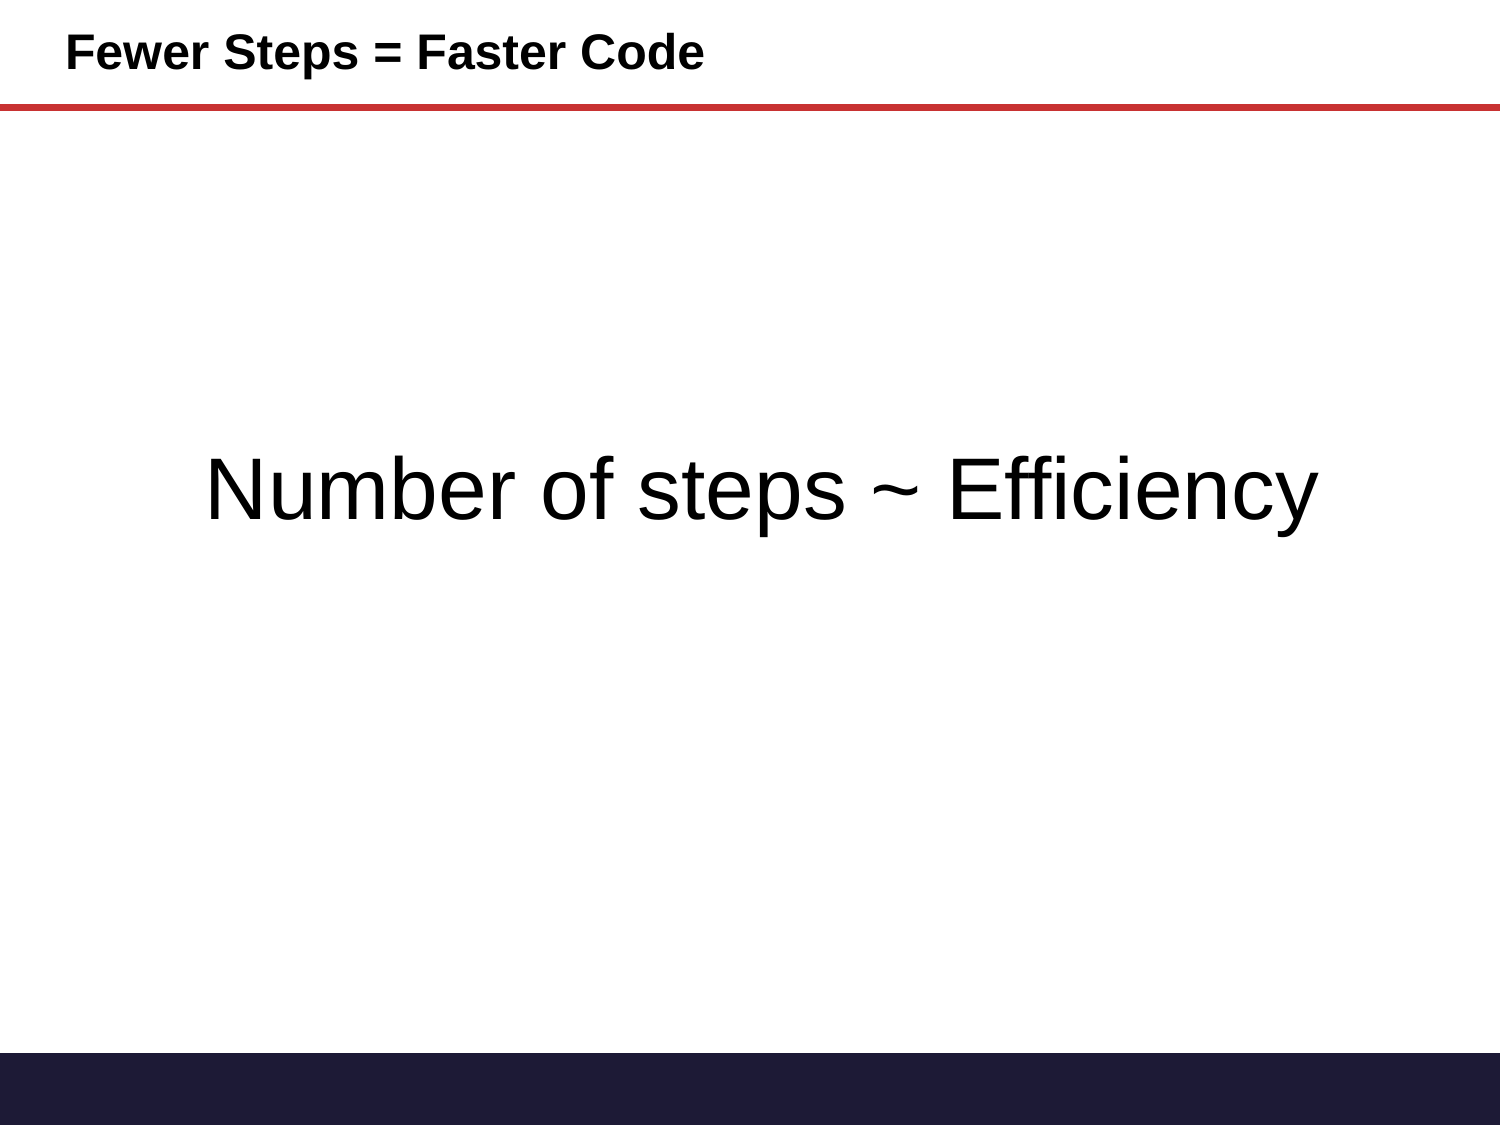

# Fewer Steps = Faster Code
Number of steps ~ Efficiency